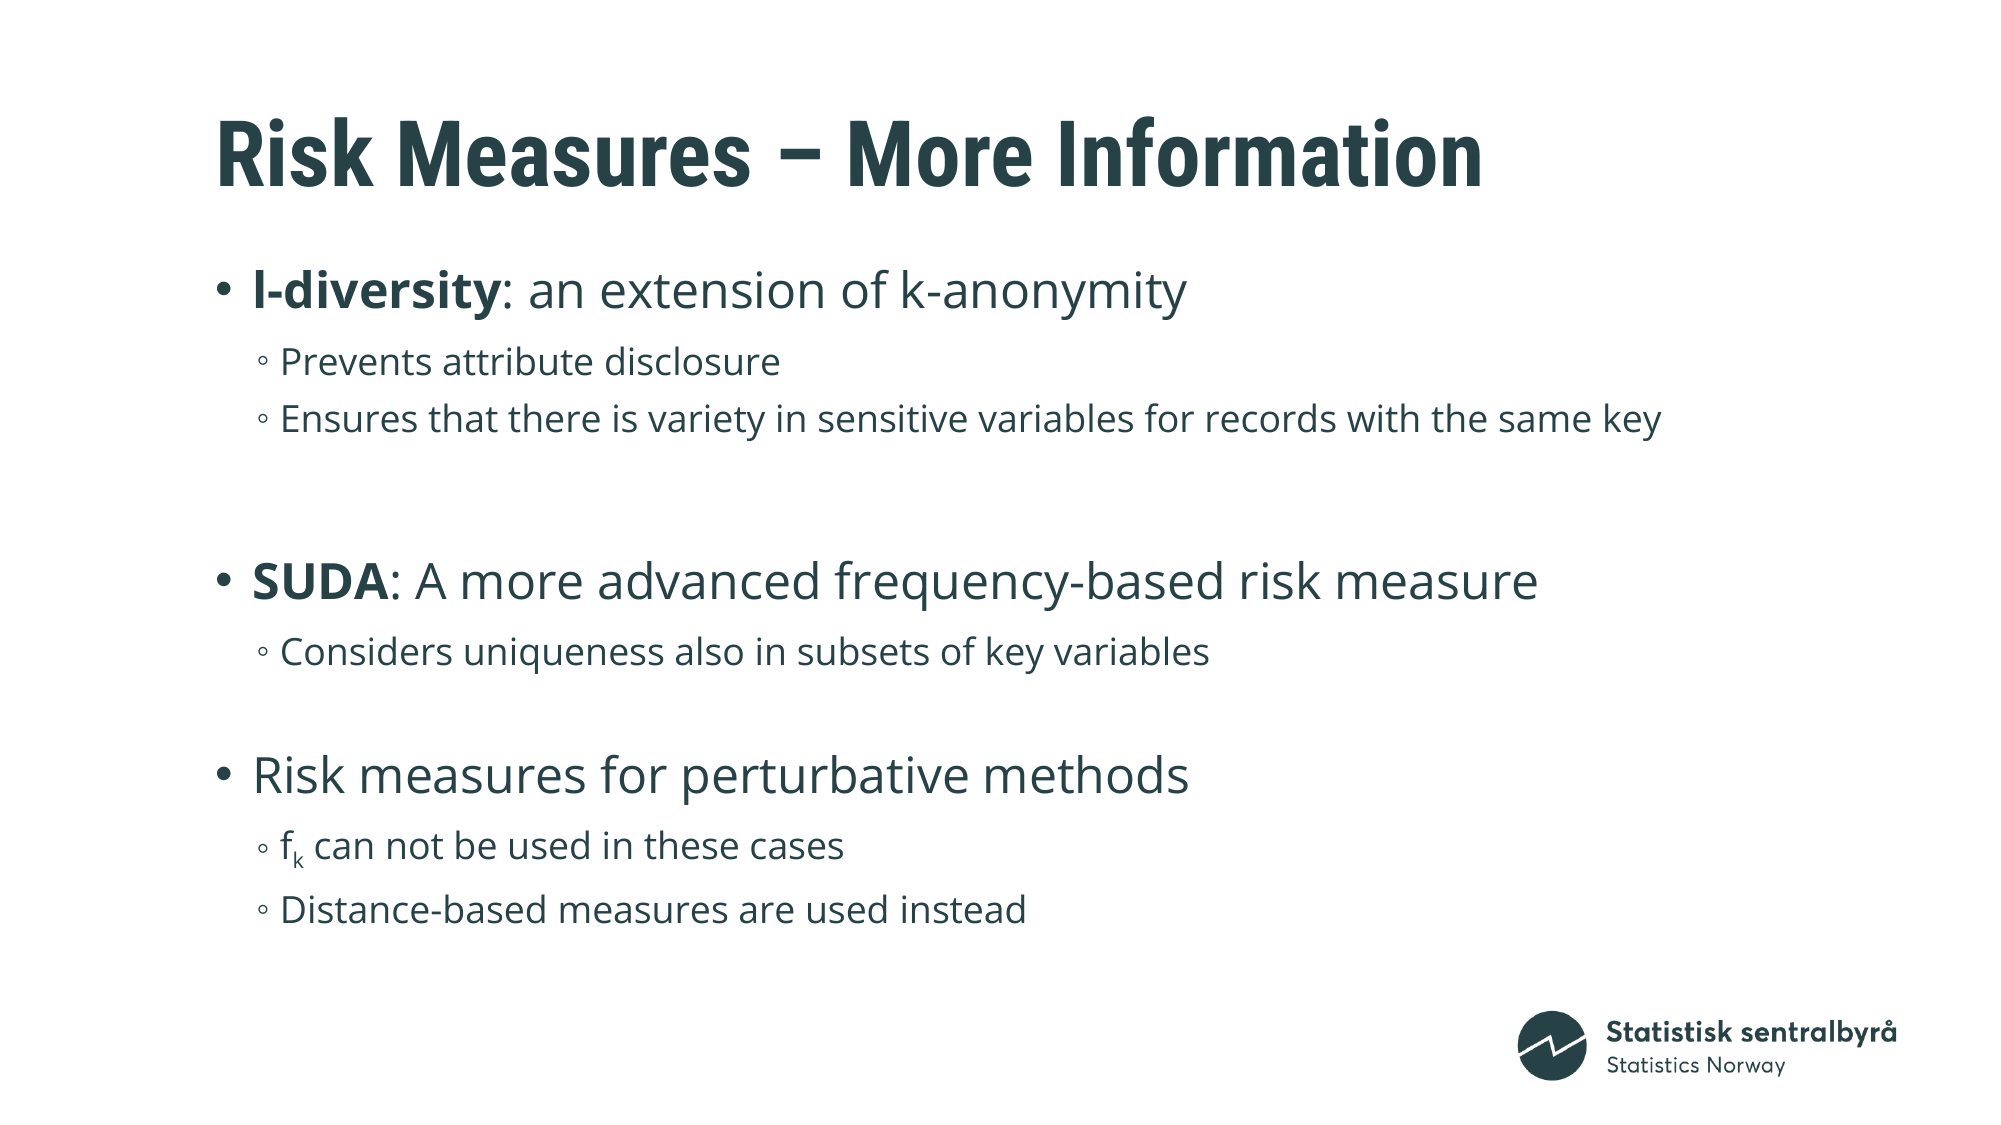

# Risk Measures – More Information
l-diversity: an extension of k-anonymity
Prevents attribute disclosure
Ensures that there is variety in sensitive variables for records with the same key

SUDA: A more advanced frequency-based risk measure
Considers uniqueness also in subsets of key variables

Risk measures for perturbative methods
fk can not be used in these cases
Distance-based measures are used instead